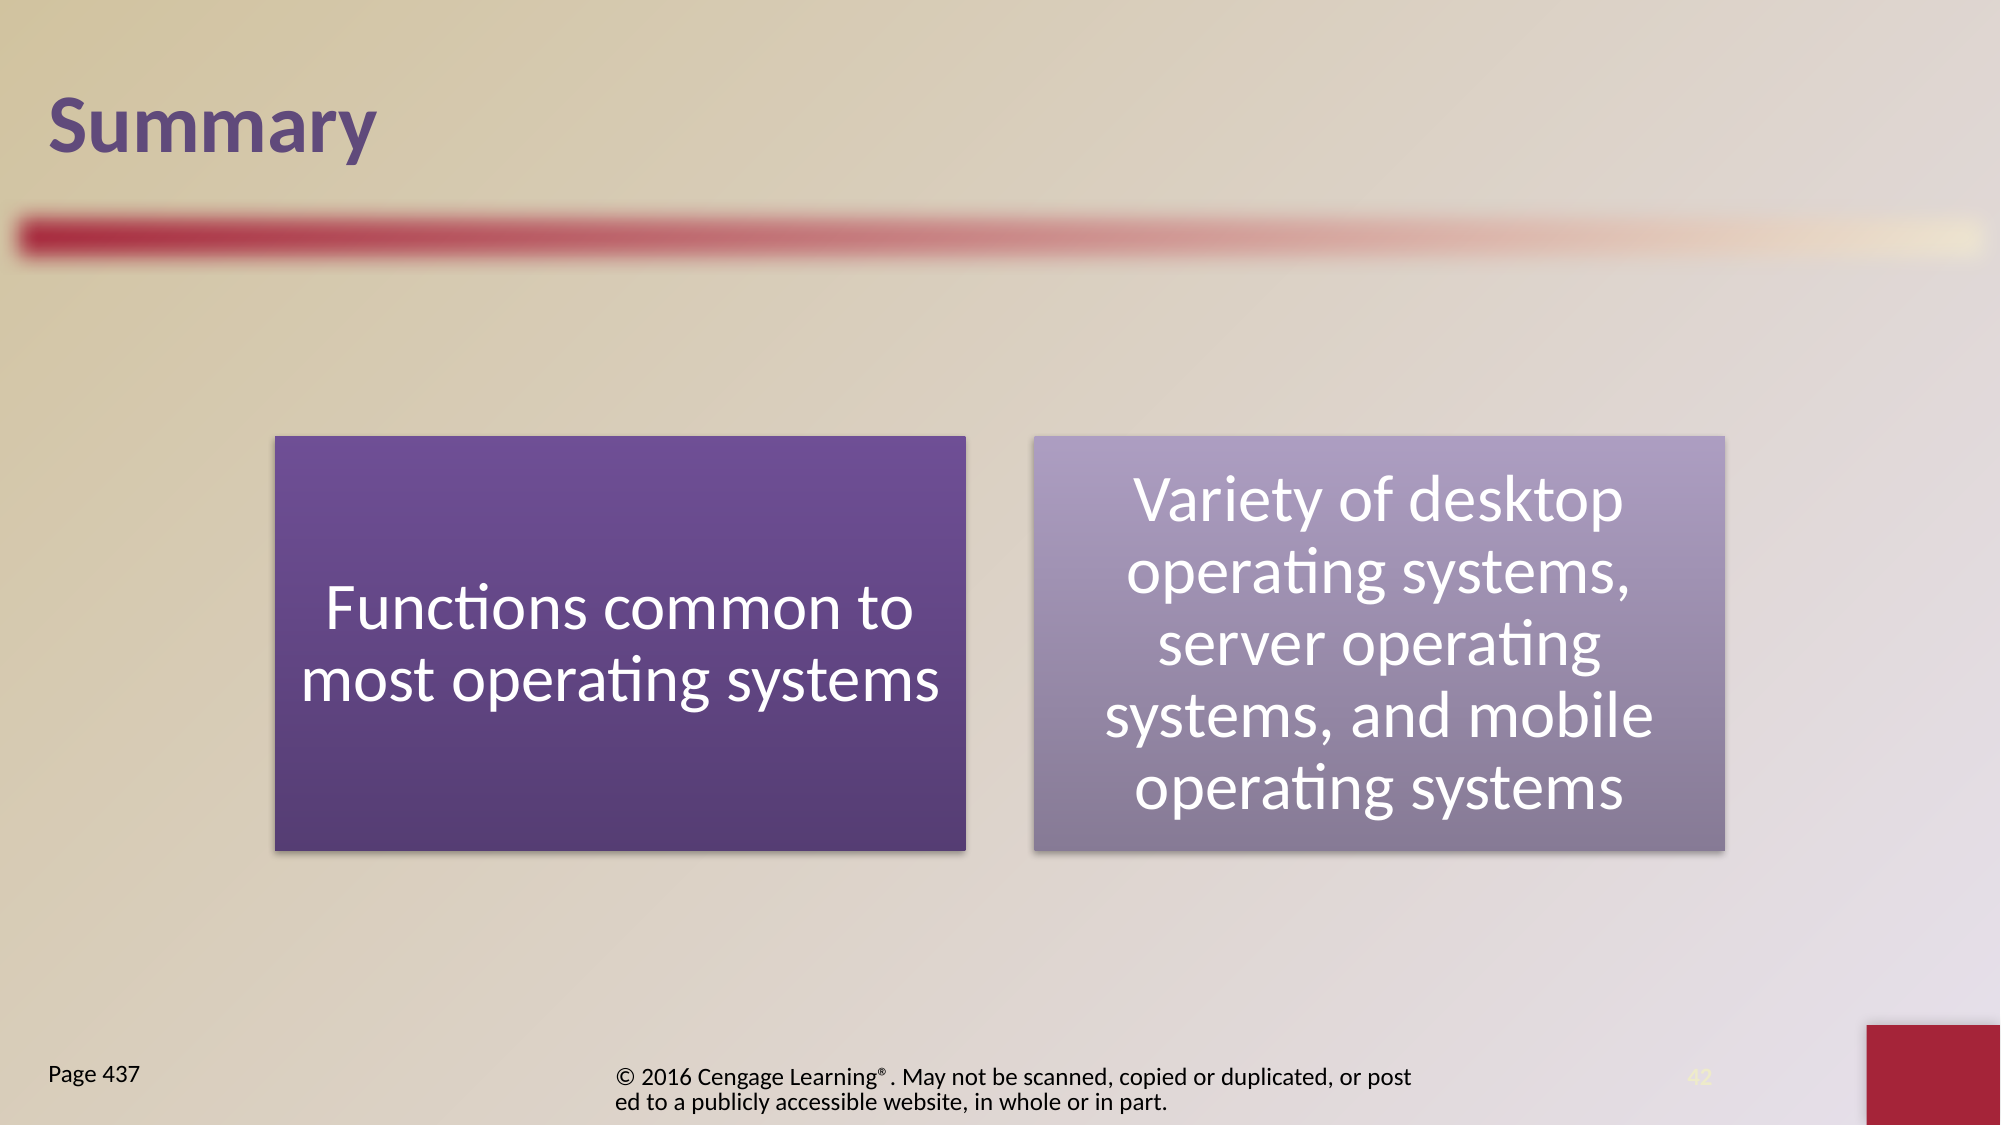

# Summary
Functions common to most operating systems
Variety of desktop operating systems, server operating systems, and mobile operating systems
42
© 2016 Cengage Learning®. May not be scanned, copied or duplicated, or posted to a publicly accessible website, in whole or in part.
Page 437